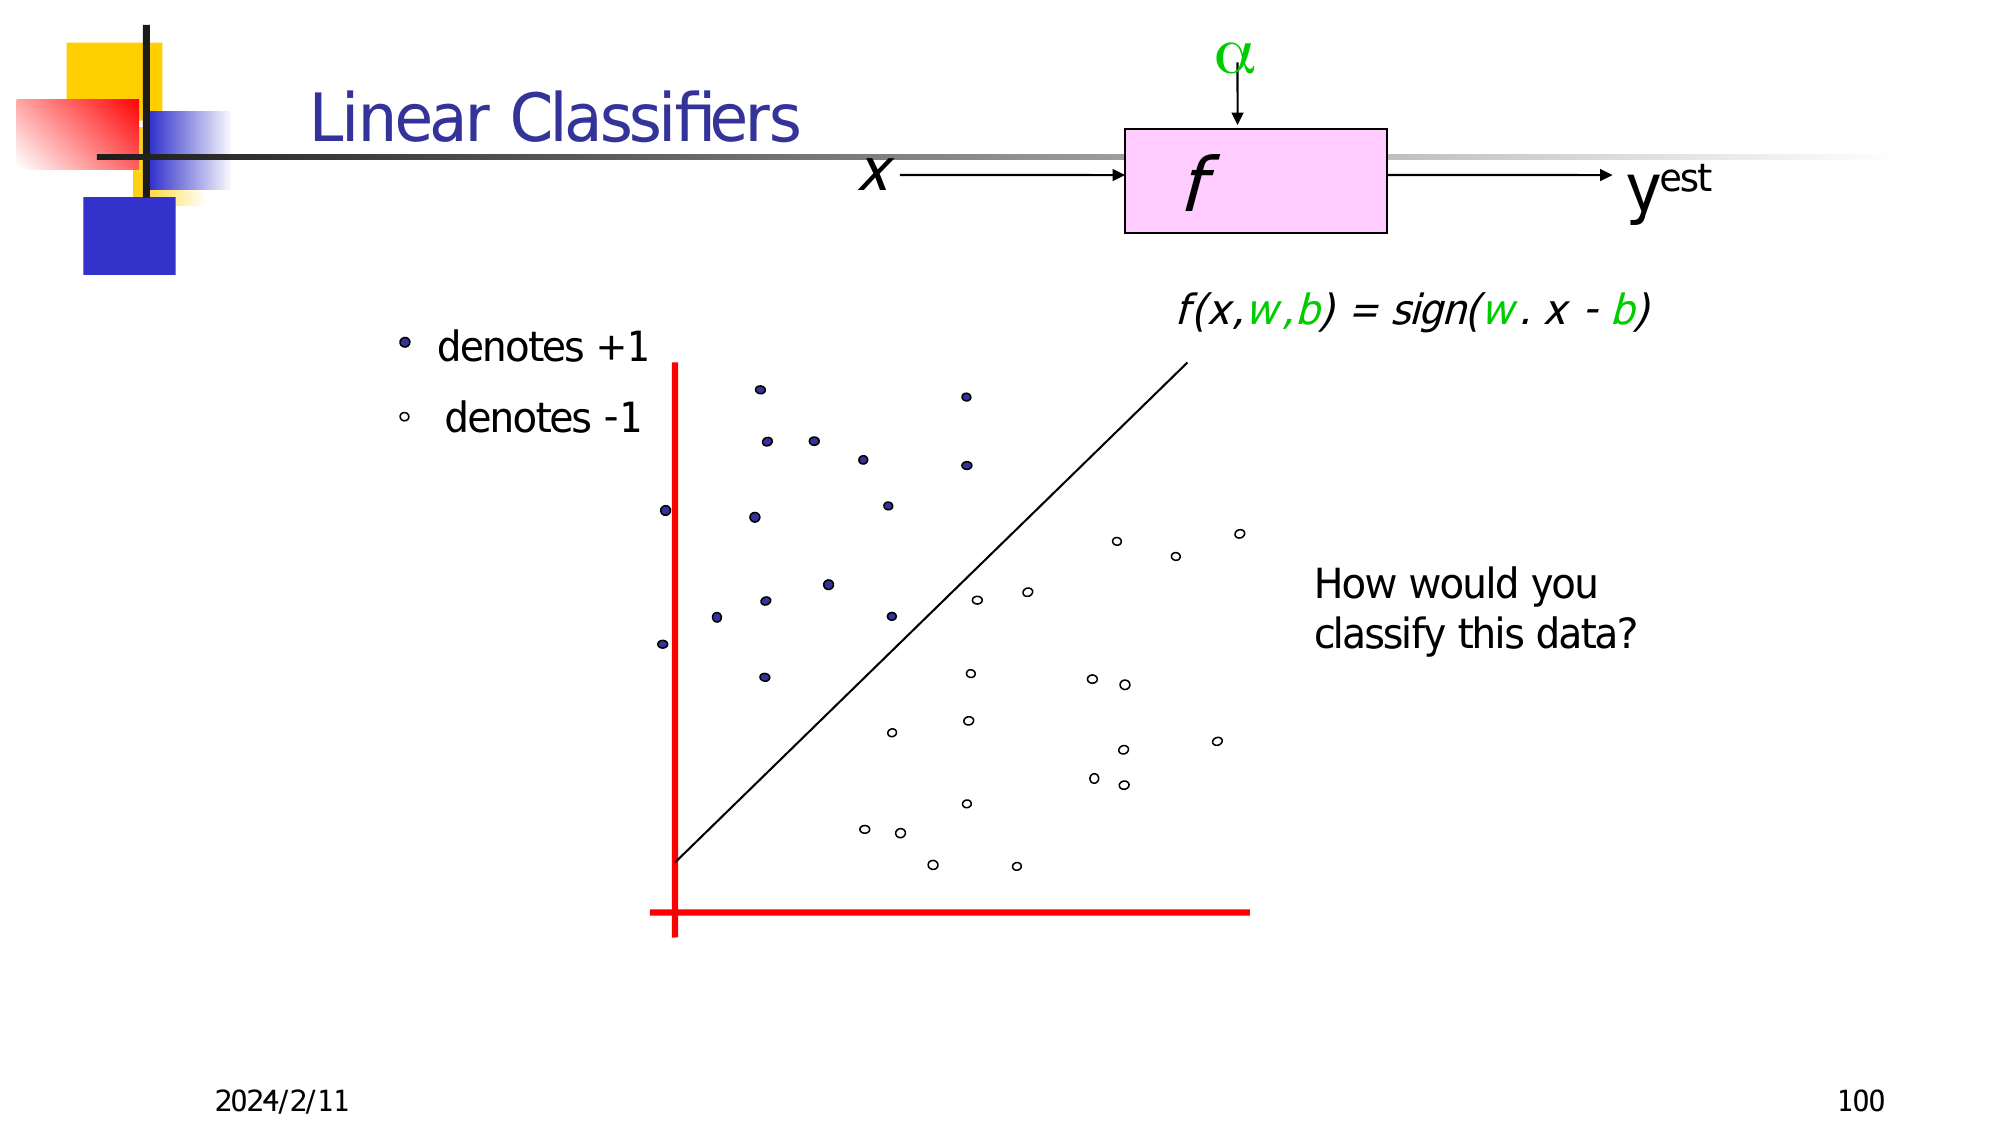

α
# Linear Classifiers

x
f
yest

f(x,w,b) = sign(w. x - b)
denotes +1
denotes -1

How would you classify this data?

2024/2/11
100